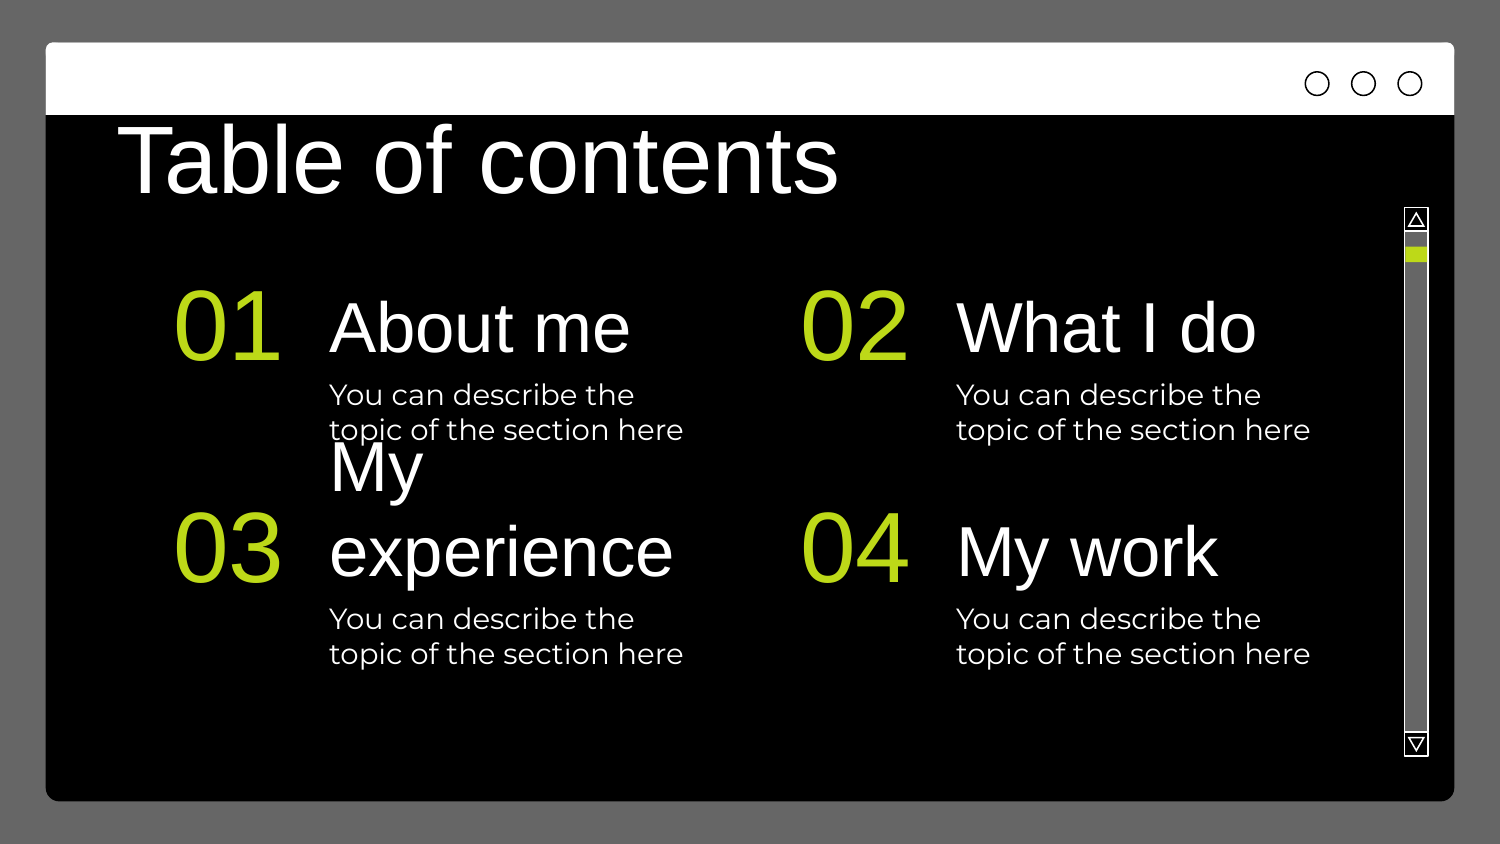

# Table of contents

01
02
About me
What I do
You can describe the topic of the section here
You can describe the topic of the section here
03
04
My experience
My work
You can describe the topic of the section here
You can describe the topic of the section here